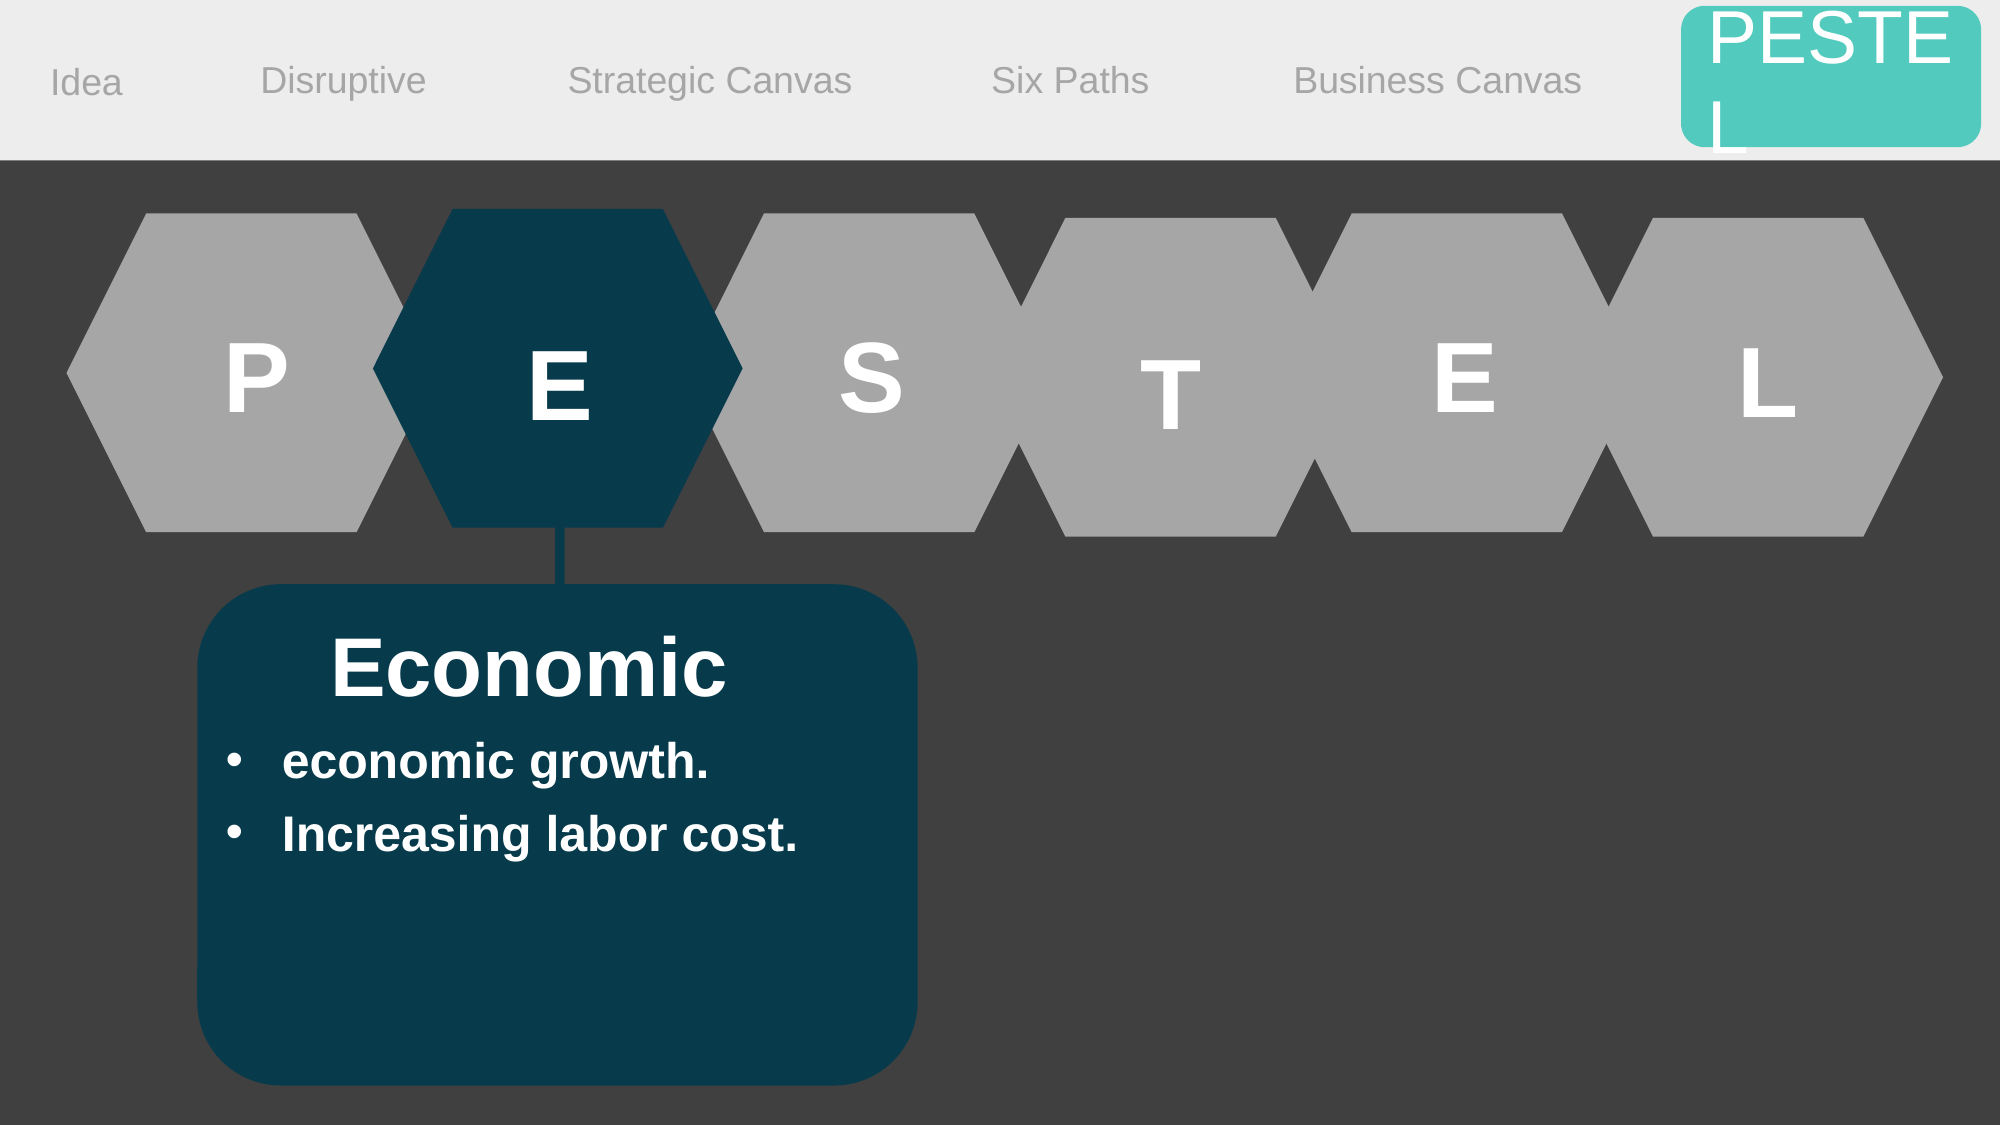

PESTEL
Disruptive
Strategic Canvas
Six Paths
Business Canvas
Idea

E

P

S

E

T

L

Economic
economic growth.
Increasing labor cost.